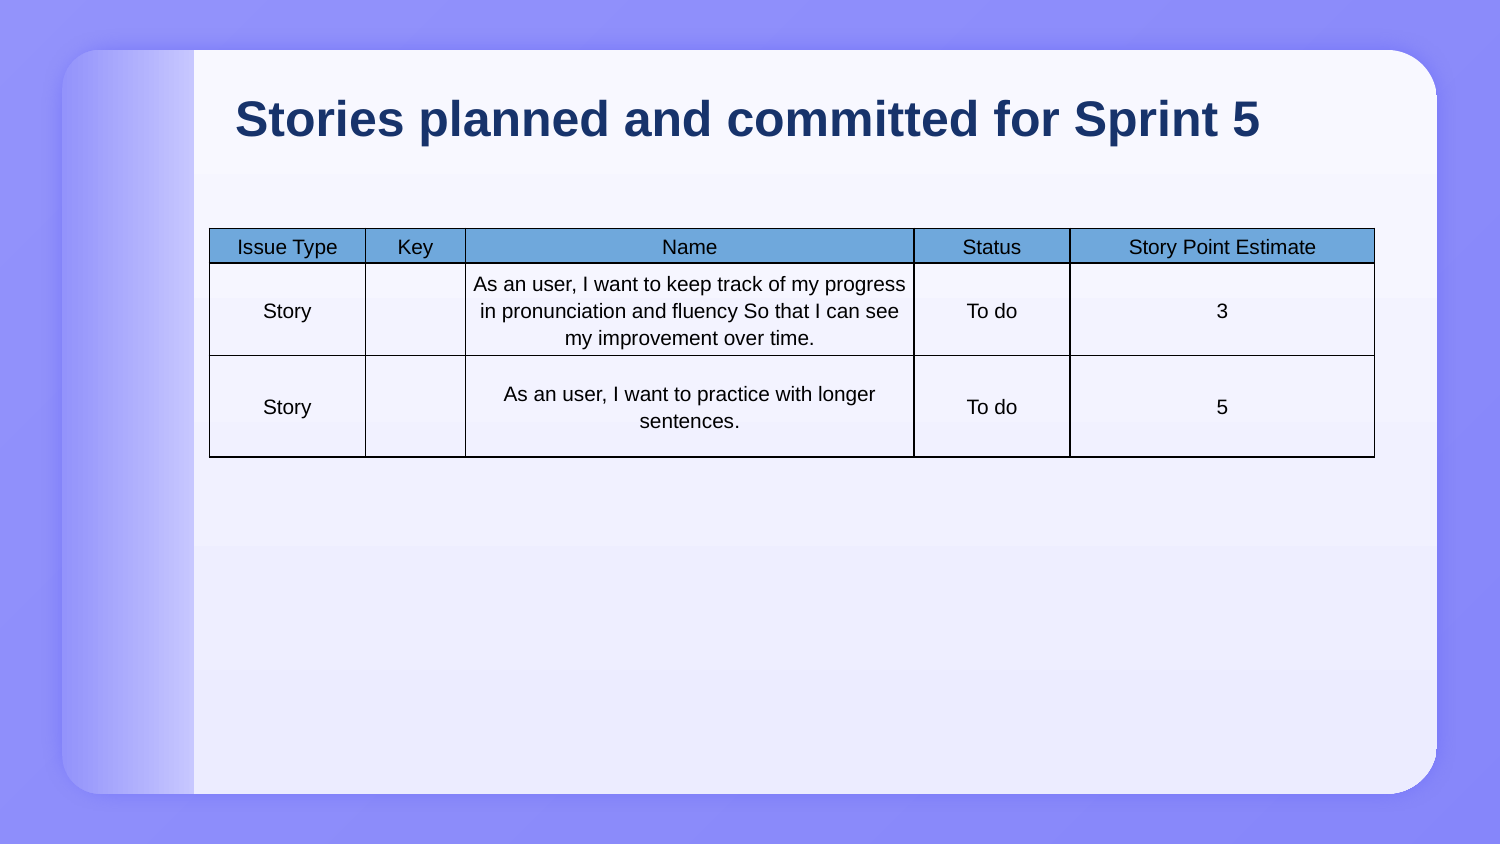

Stories planned and committed for Sprint 5
| Issue Type | Key | Name | Status | Story Point Estimate |
| --- | --- | --- | --- | --- |
| Story |  | As an user, I want to keep track of my progress in pronunciation and fluency So that I can see my improvement over time. | To do | 3 |
| Story |  | As an user, I want to practice with longer sentences. | To do | 5 |